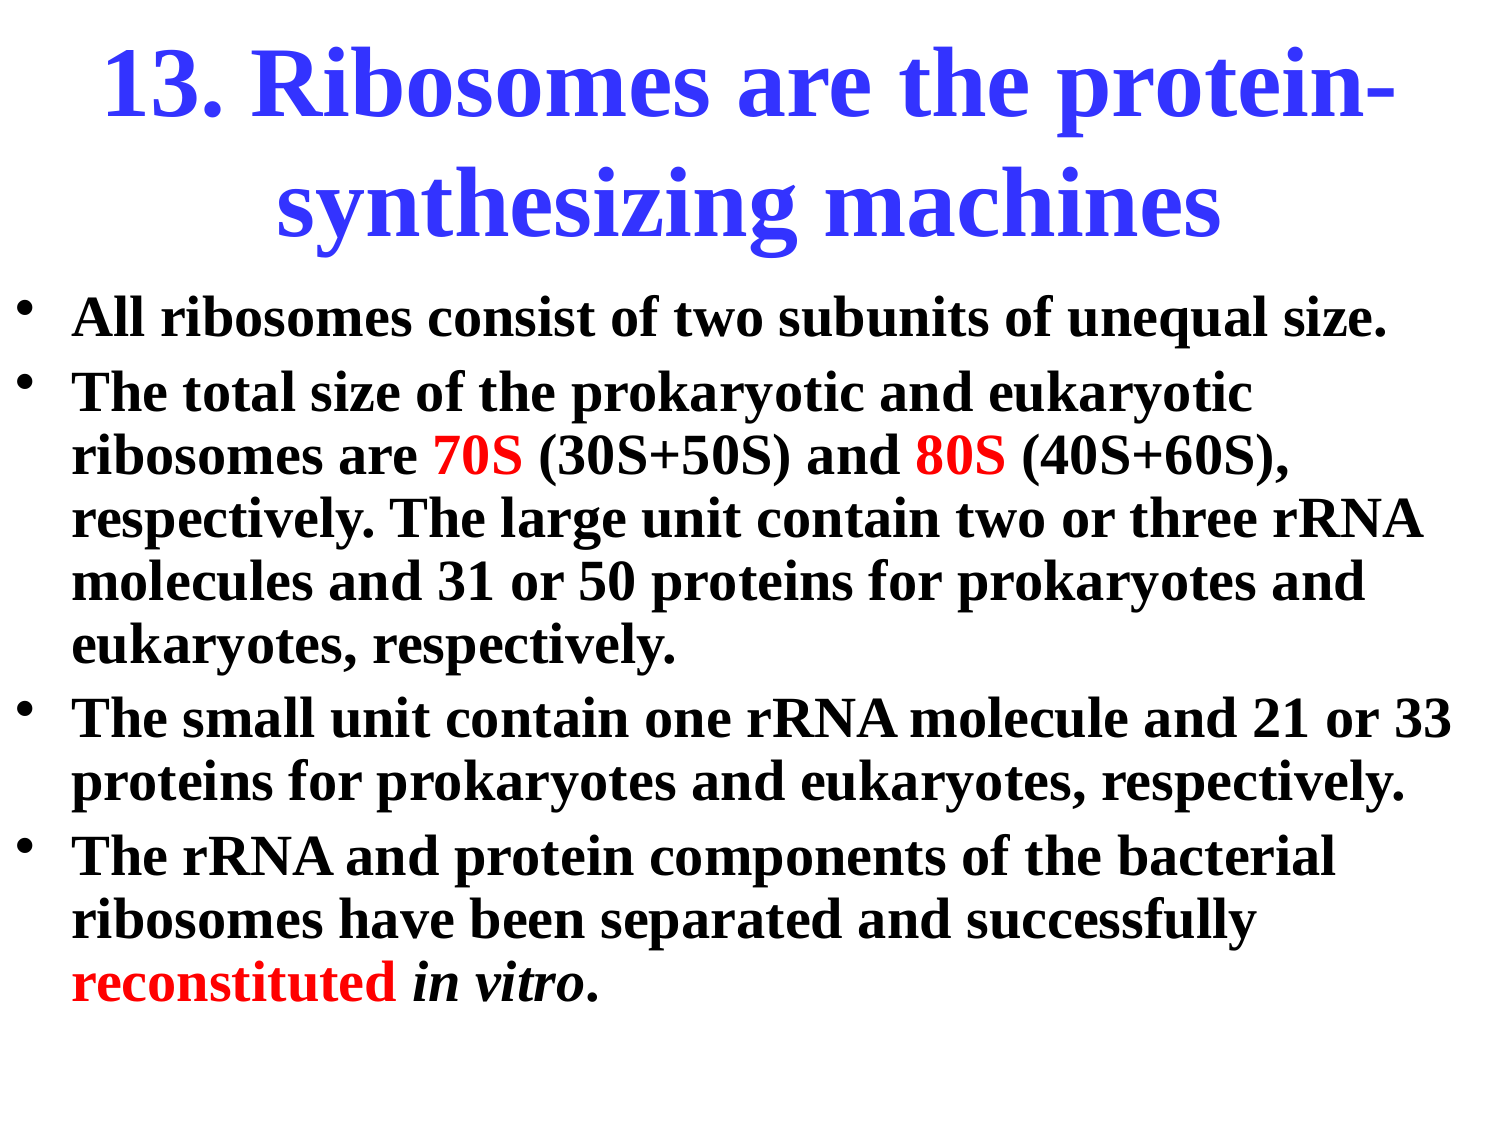

# 13. Ribosomes are the protein-synthesizing machines
All ribosomes consist of two subunits of unequal size.
The total size of the prokaryotic and eukaryotic ribosomes are 70S (30S+50S) and 80S (40S+60S), respectively. The large unit contain two or three rRNA molecules and 31 or 50 proteins for prokaryotes and eukaryotes, respectively.
The small unit contain one rRNA molecule and 21 or 33 proteins for prokaryotes and eukaryotes, respectively.
The rRNA and protein components of the bacterial ribosomes have been separated and successfully reconstituted in vitro.